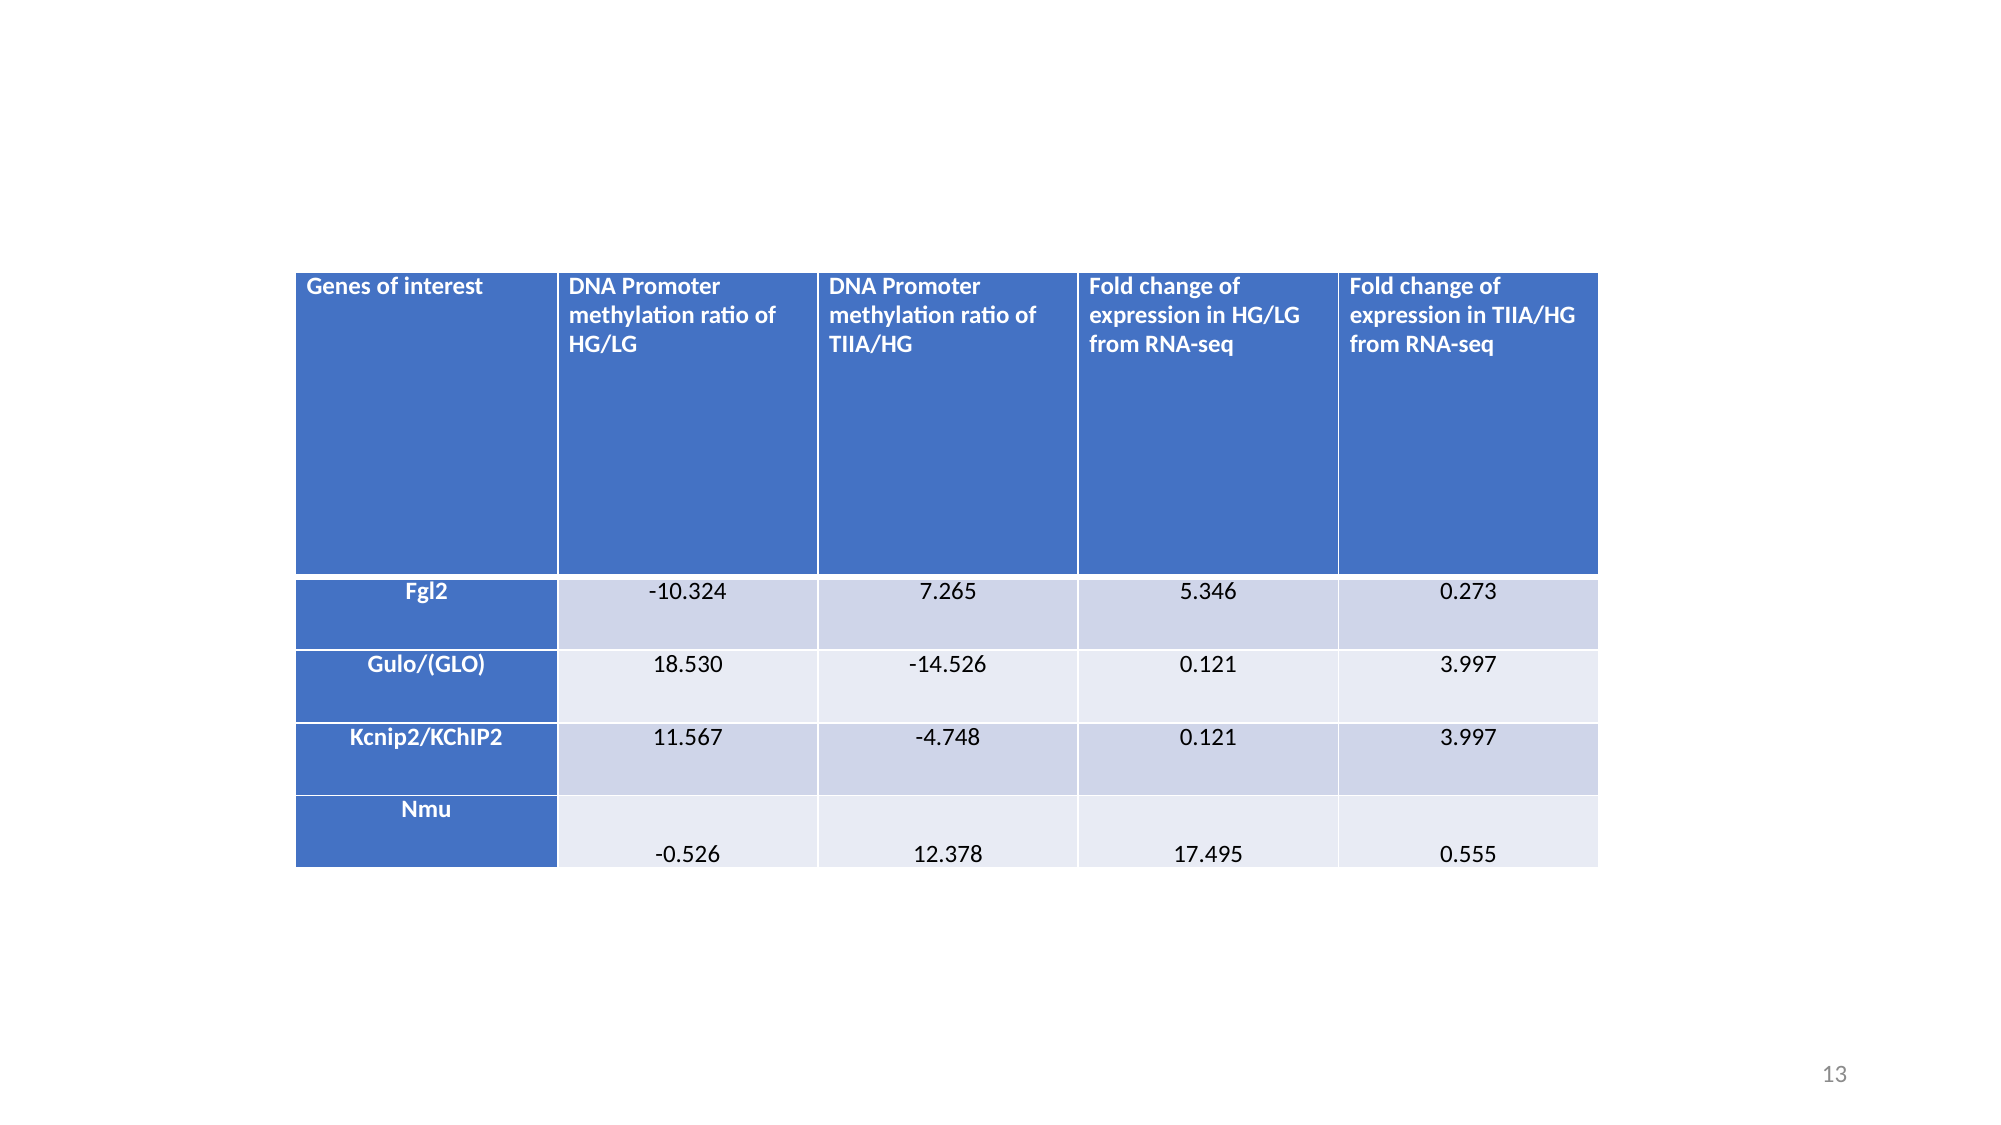

| Genes of interest | DNA Promoter methylation ratio of HG/LG | DNA Promoter methylation ratio of TIIA/HG | Fold change of expression in HG/LG from RNA-seq | Fold change of expression in TIIA/HG from RNA-seq |
| --- | --- | --- | --- | --- |
| Fgl2 | -10.324 | 7.265 | 5.346 | 0.273 |
| Gulo/(GLO) | 18.530 | -14.526 | 0.121 | 3.997 |
| Kcnip2/KChIP2 | 11.567 | -4.748 | 0.121 | 3.997 |
| Nmu | -0.526 | 12.378 | 17.495 | 0.555 |
13